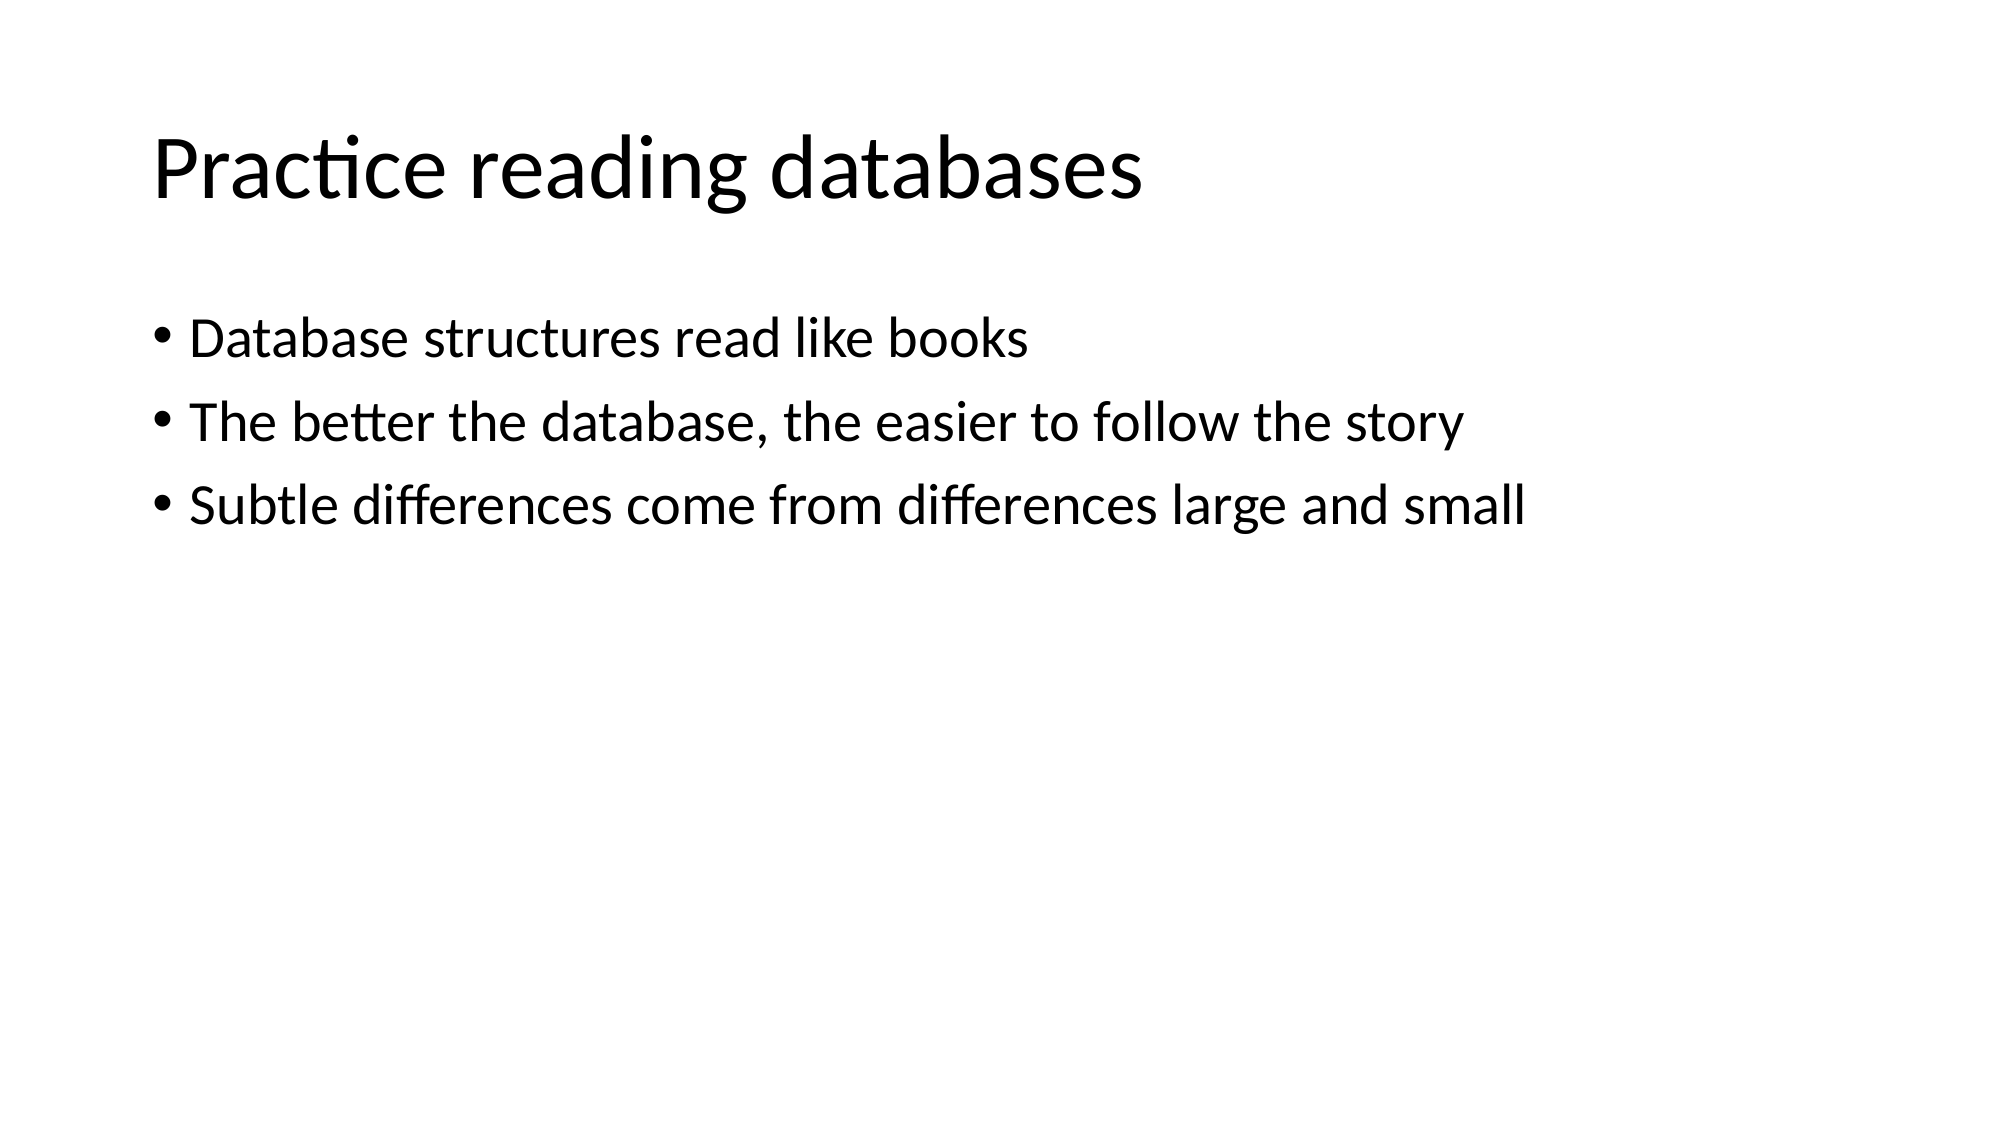

# Practice reading databases
Database structures read like books
The better the database, the easier to follow the story
Subtle differences come from differences large and small